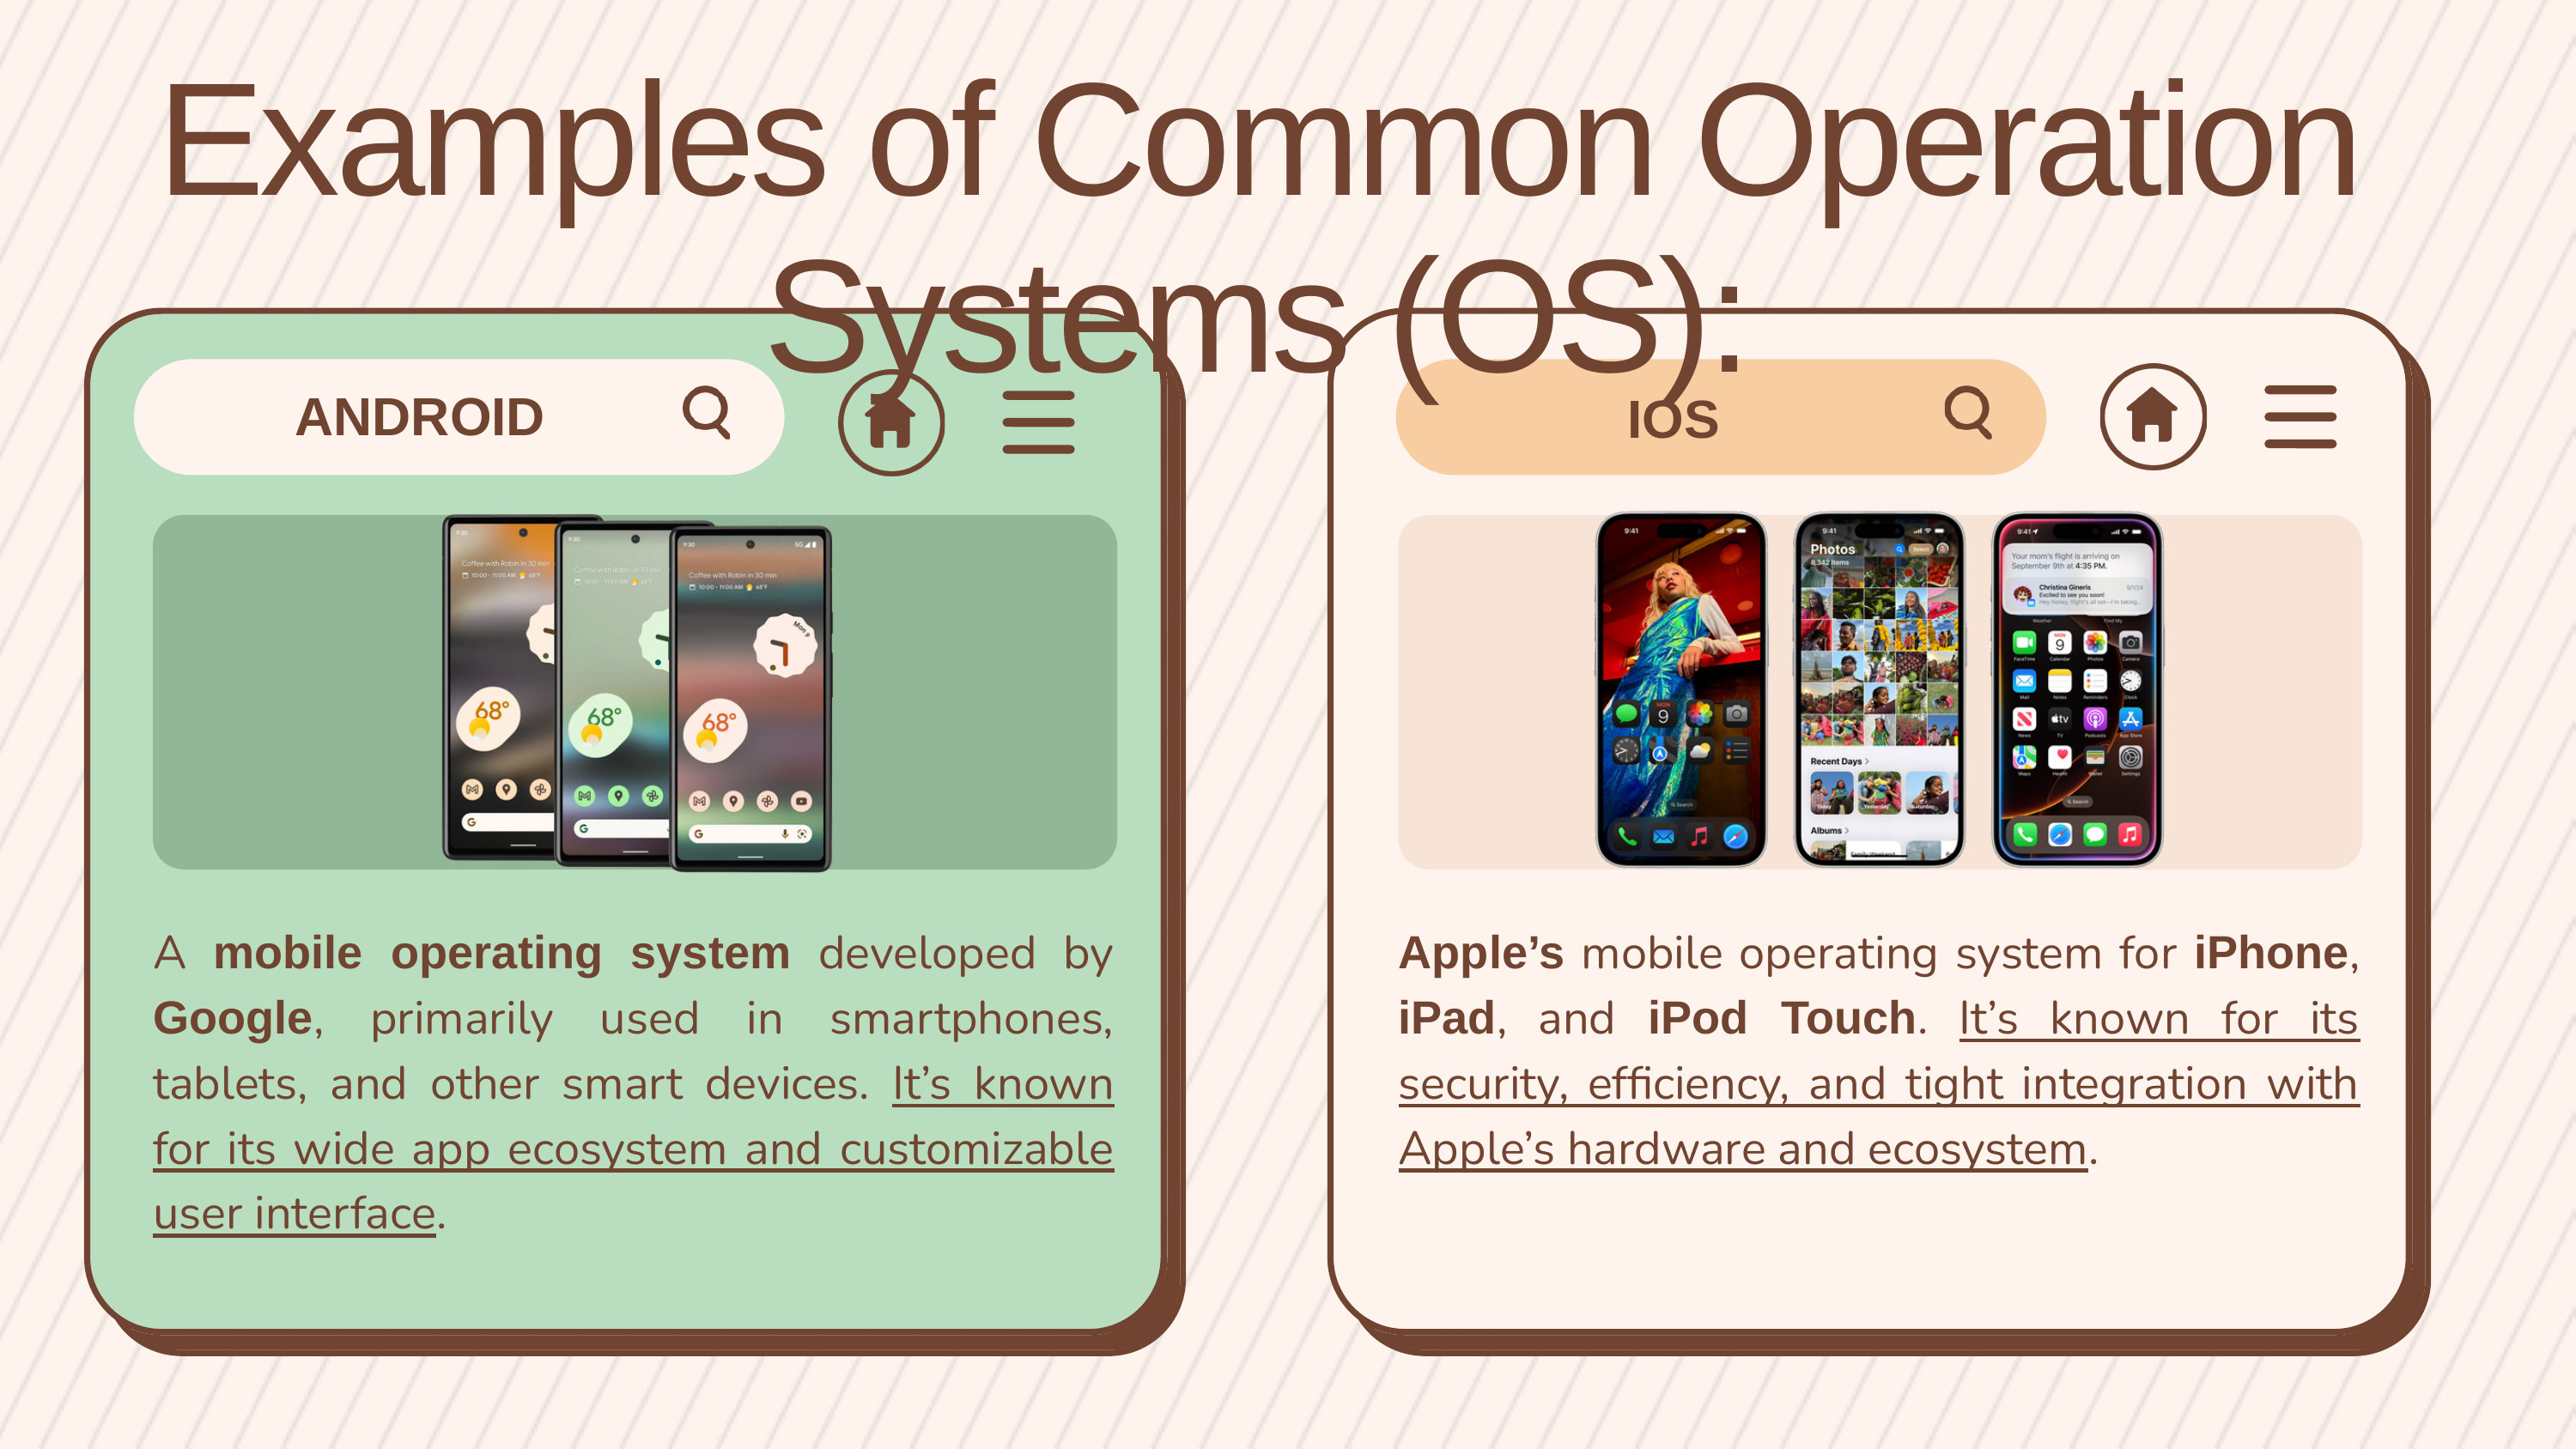

Examples of Common Operation Systems (OS):

ANDROID
IOS

A mobile operating system developed by Google, primarily used in smartphones, tablets, and other smart devices. It’s known for its wide app ecosystem and customizable user interface.
Apple’s mobile operating system for iPhone, iPad, and iPod Touch. It’s known for its security, efficiency, and tight integration with Apple’s hardware and ecosystem.